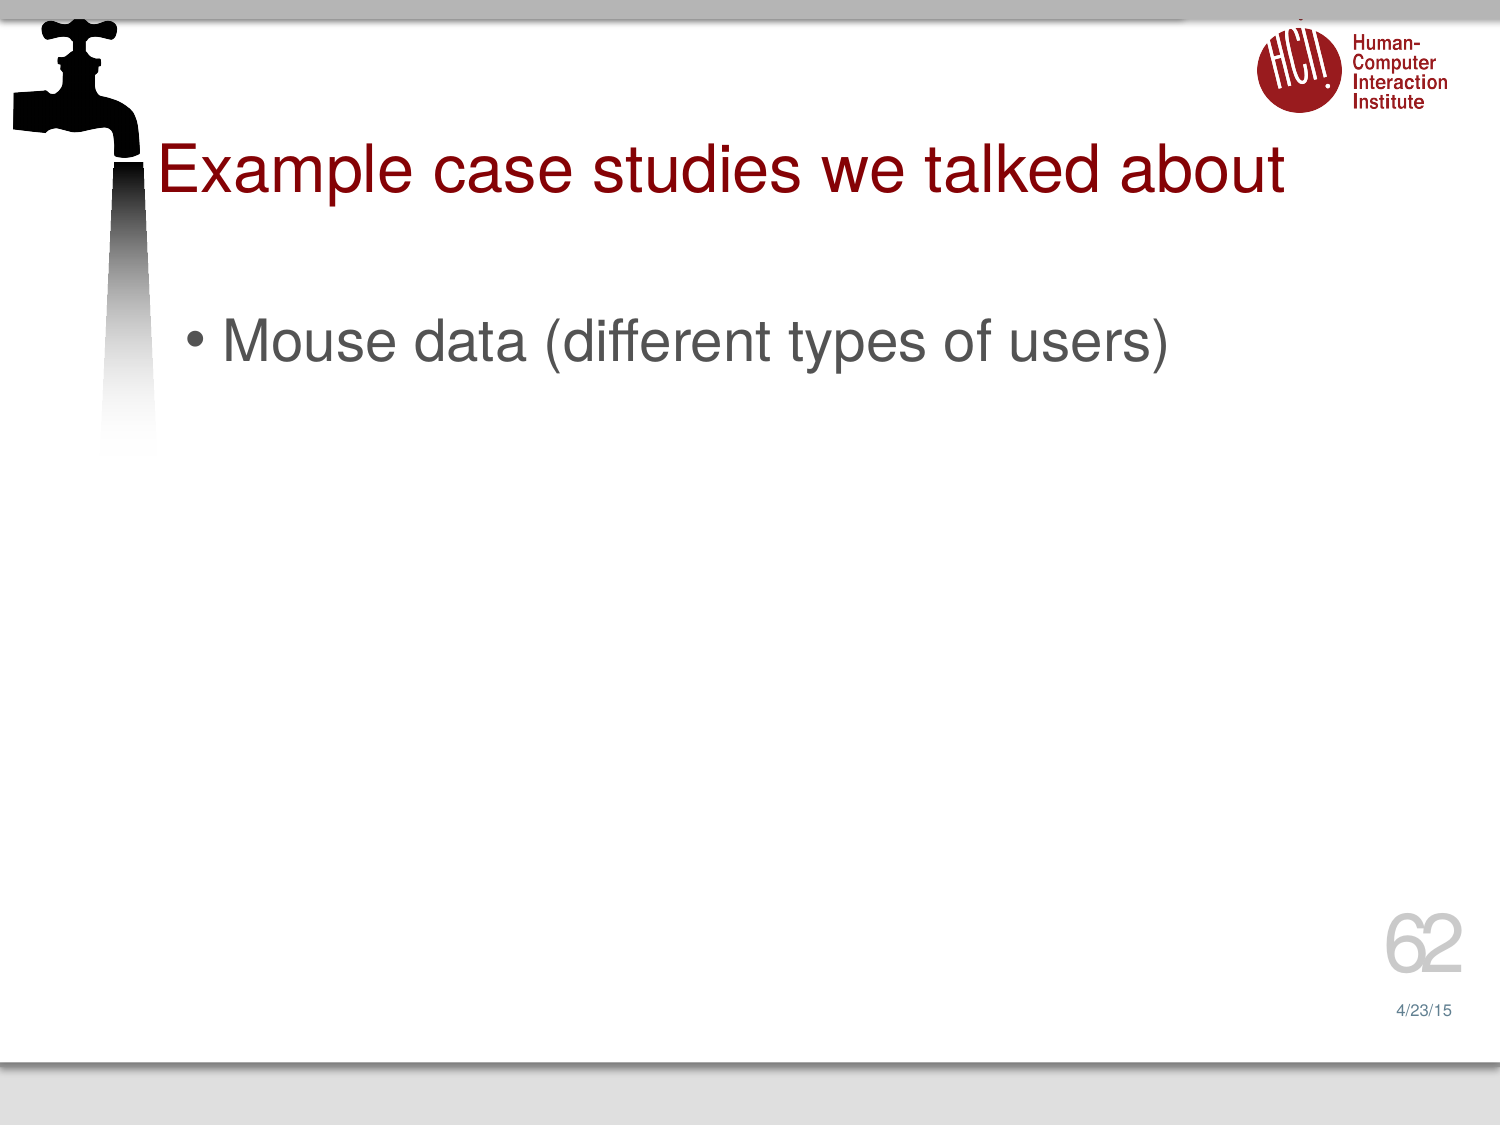

# Example case studies we talked about
Mouse data (different types of users)
62
4/23/15